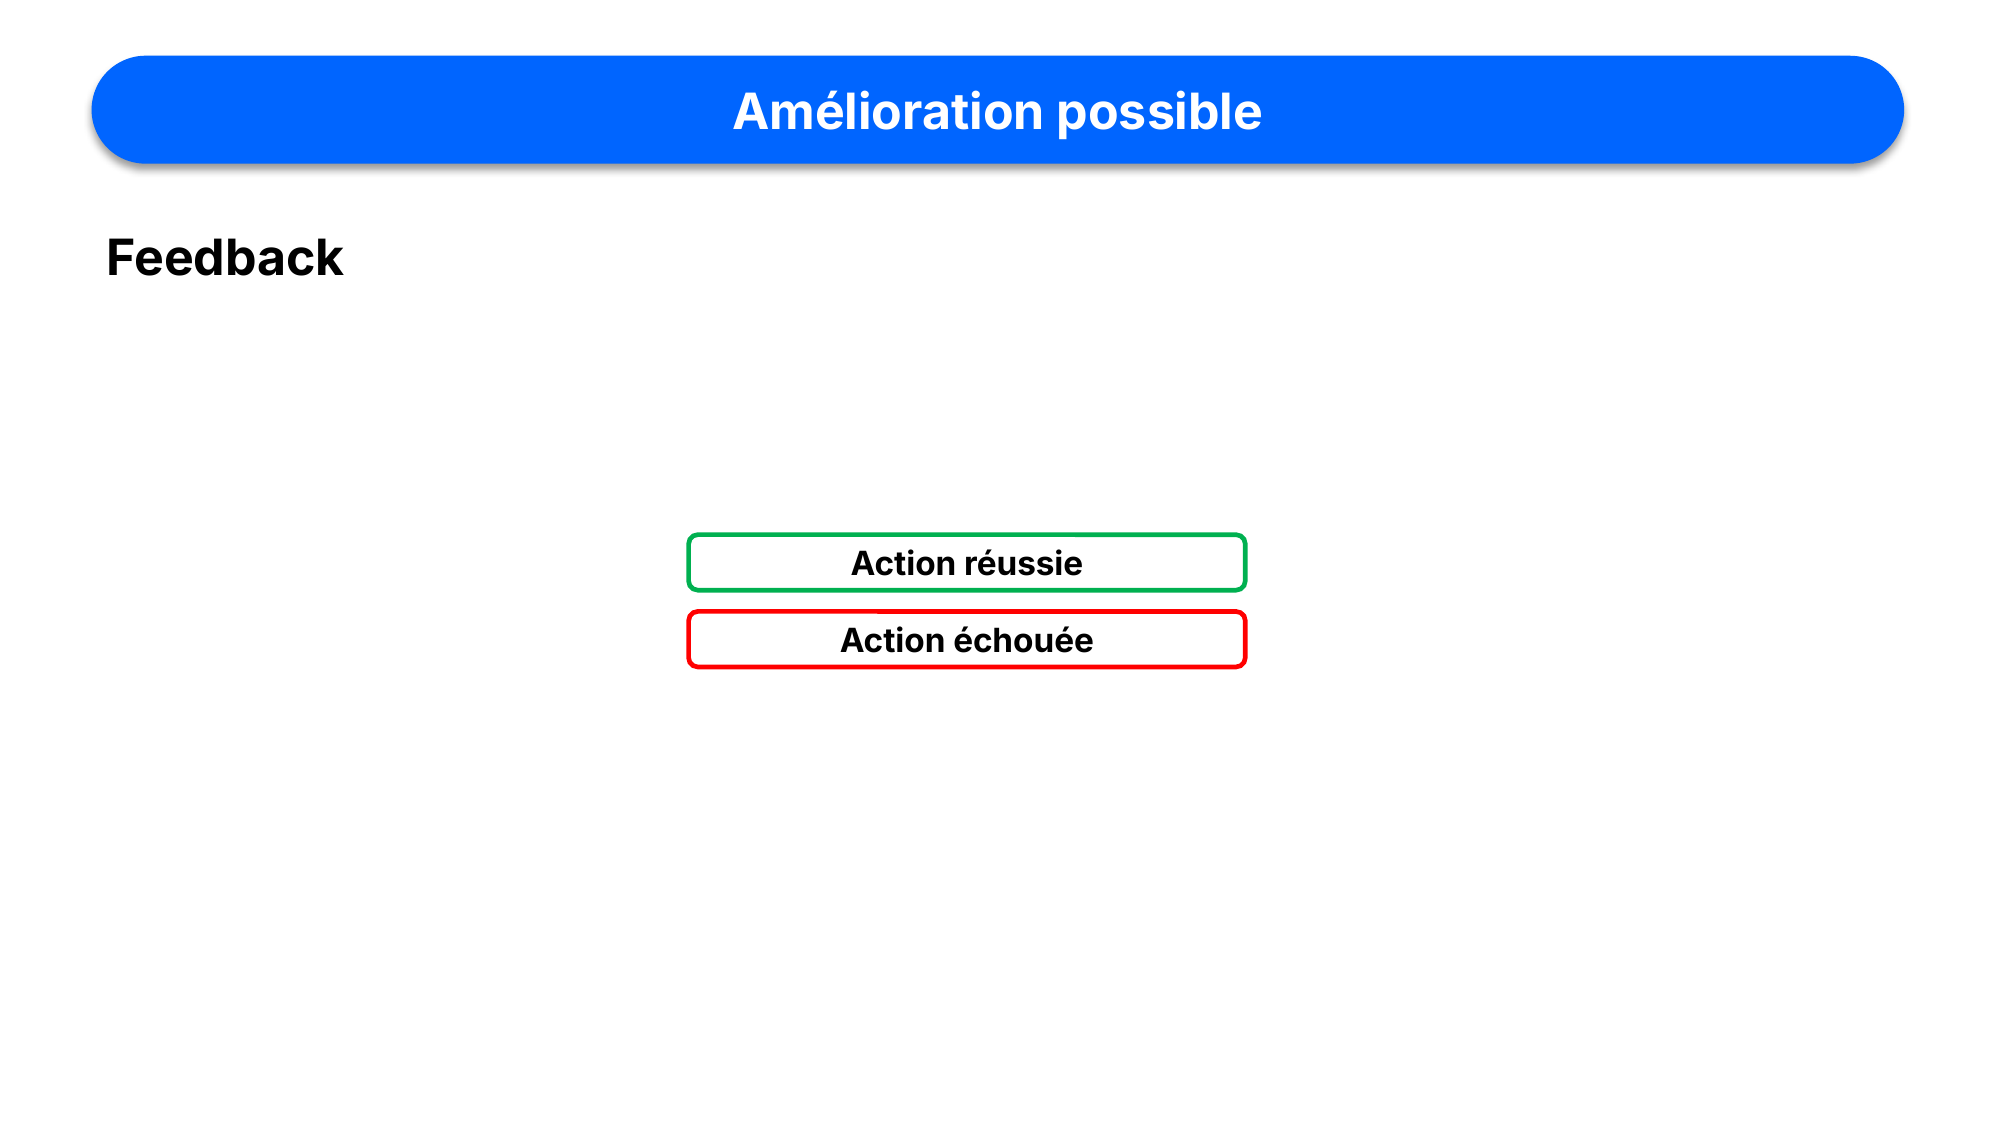

Amélioration possible
Feedback
Action réussie
Action échouée